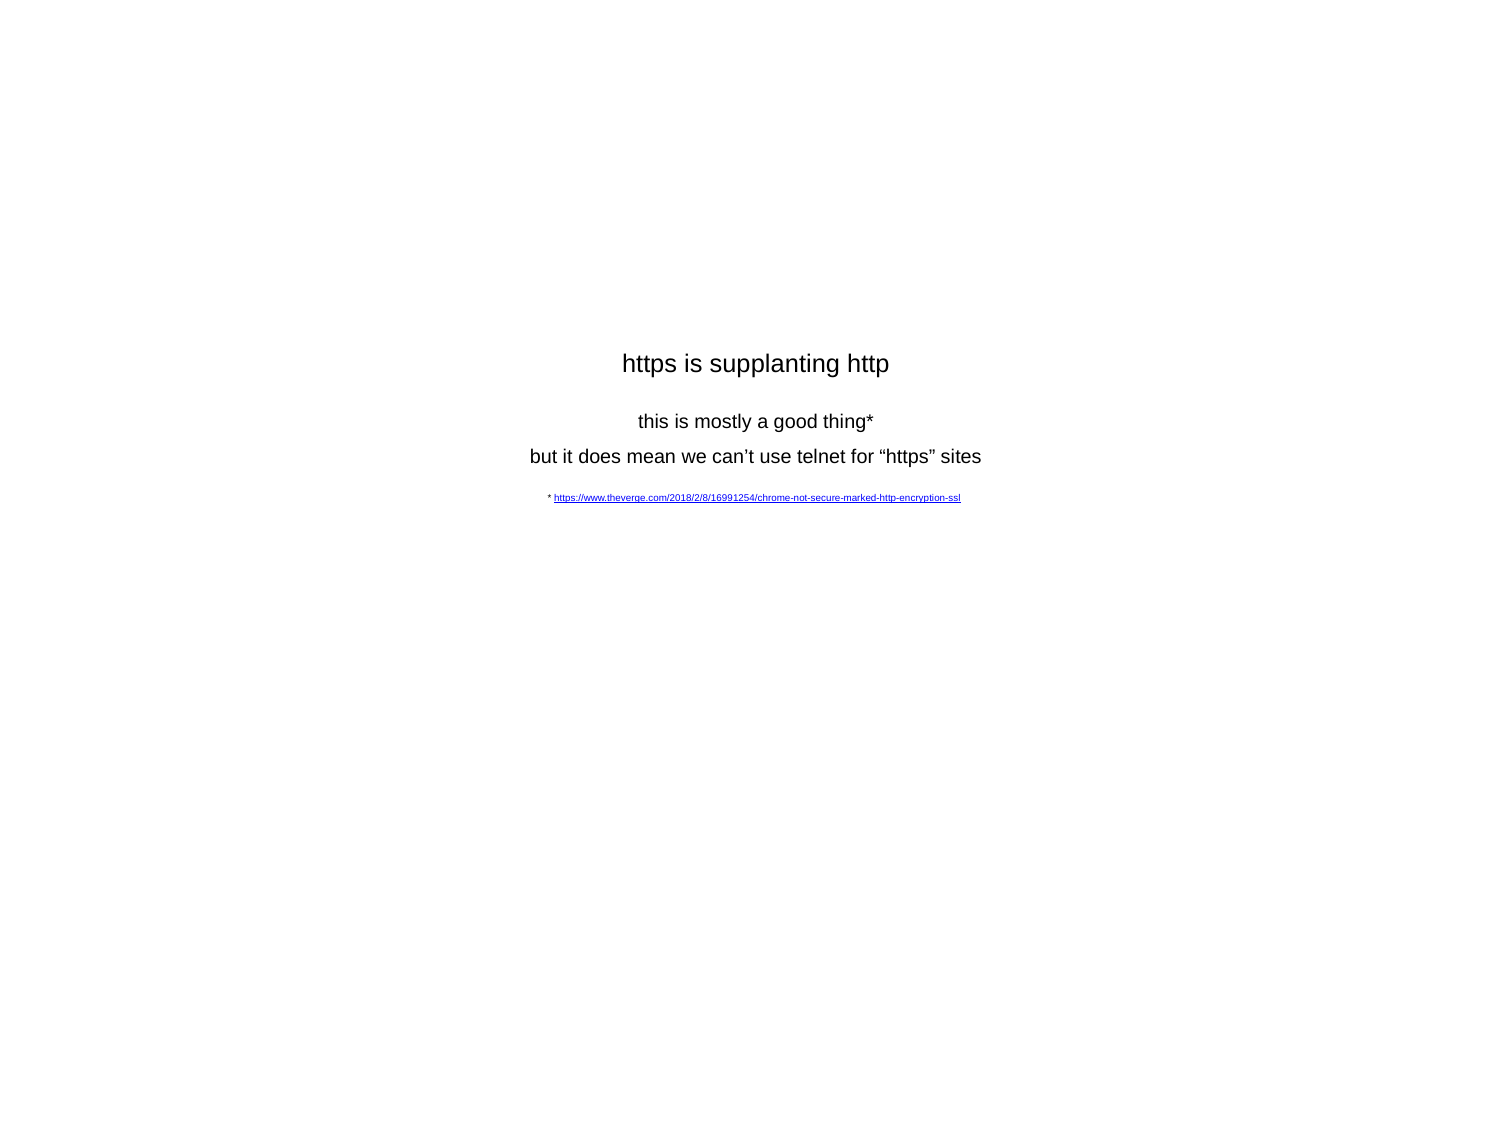

# https is supplanting http this is mostly a good thing* but it does mean we can’t use telnet for “https” sites * https://www.theverge.com/2018/2/8/16991254/chrome-not-secure-marked-http-encryption-ssl